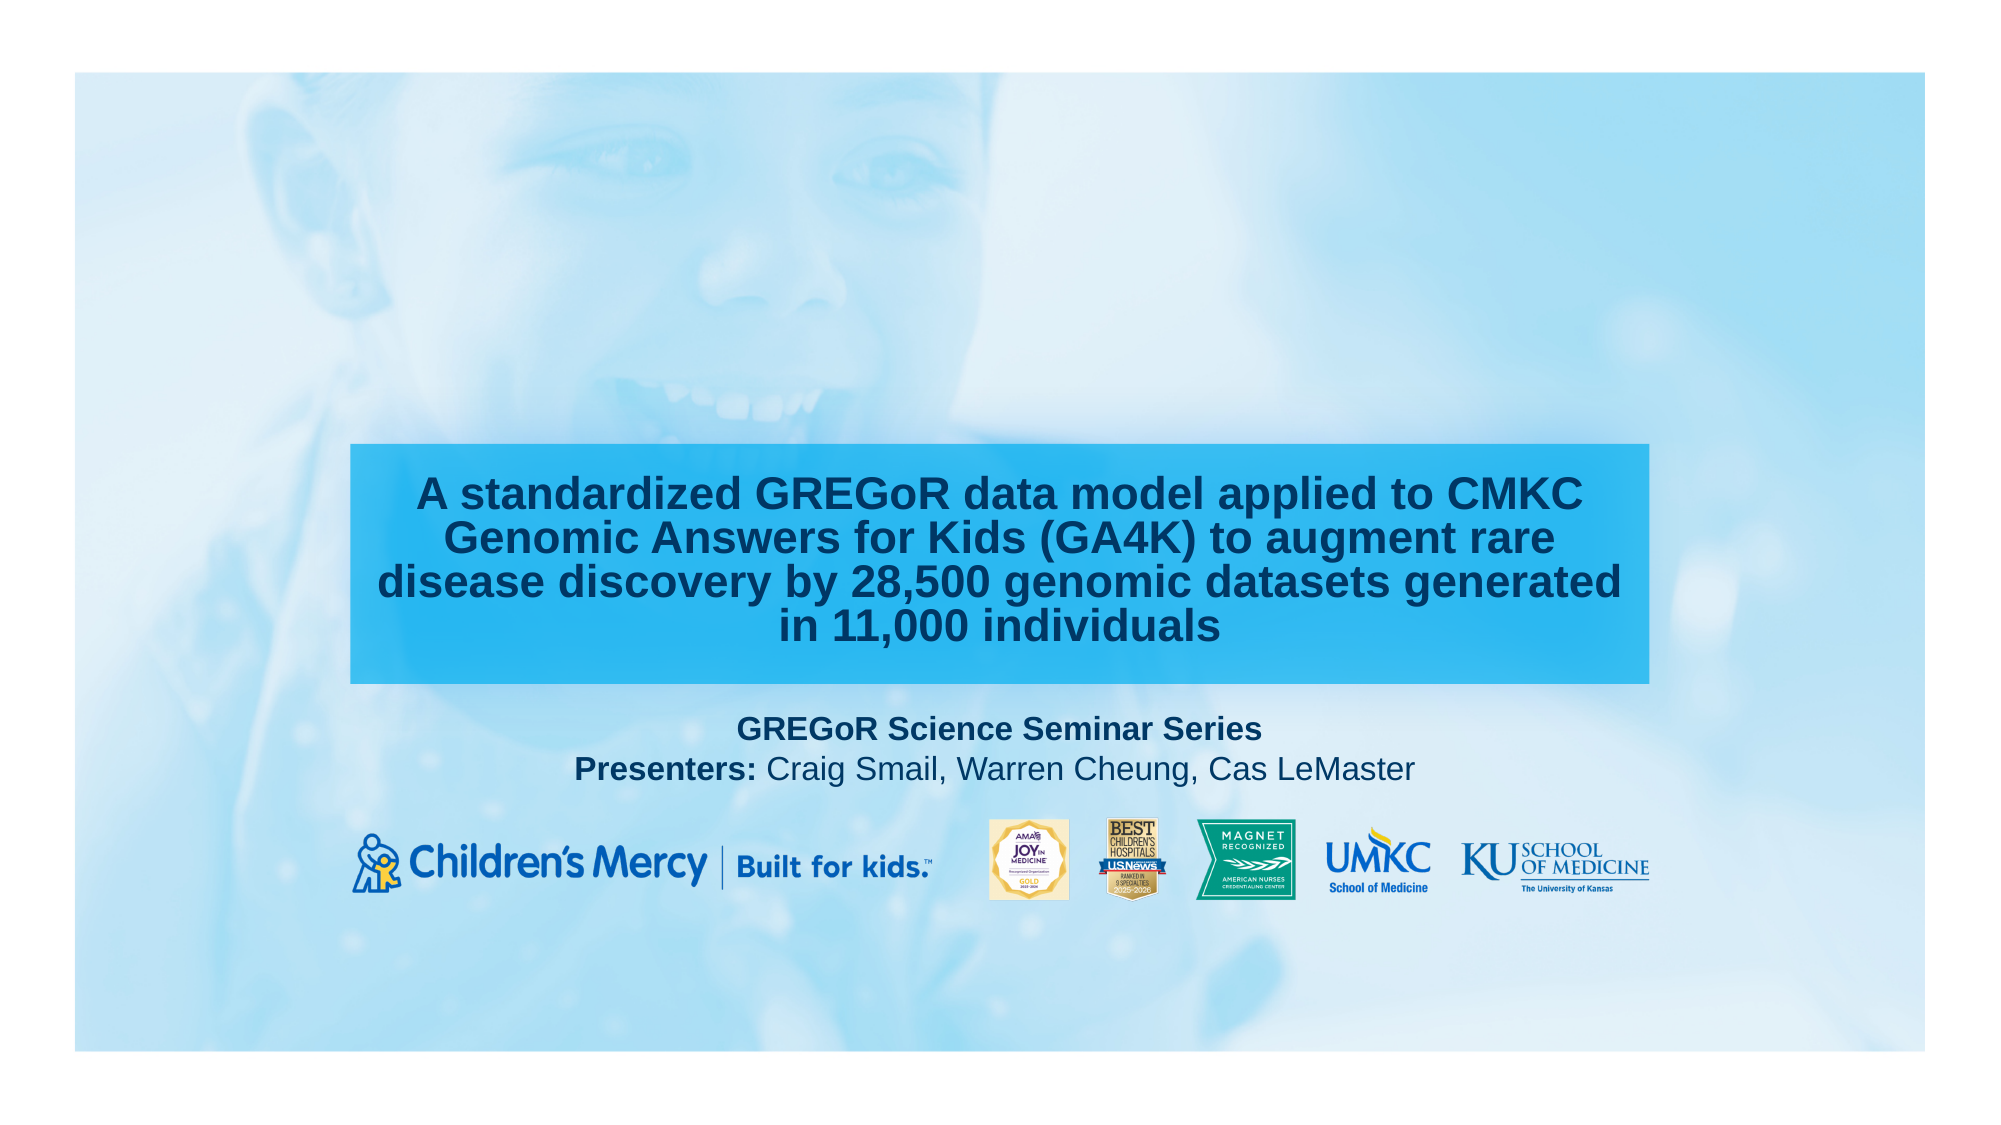

# A standardized GREGoR data model applied to CMKC Genomic Answers for Kids (GA4K) to augment rare disease discovery by 28,500 genomic datasets generated in 11,000 individuals
GREGoR Science Seminar Series​
Presenters: Craig Smail, Warren Cheung, Cas LeMaster